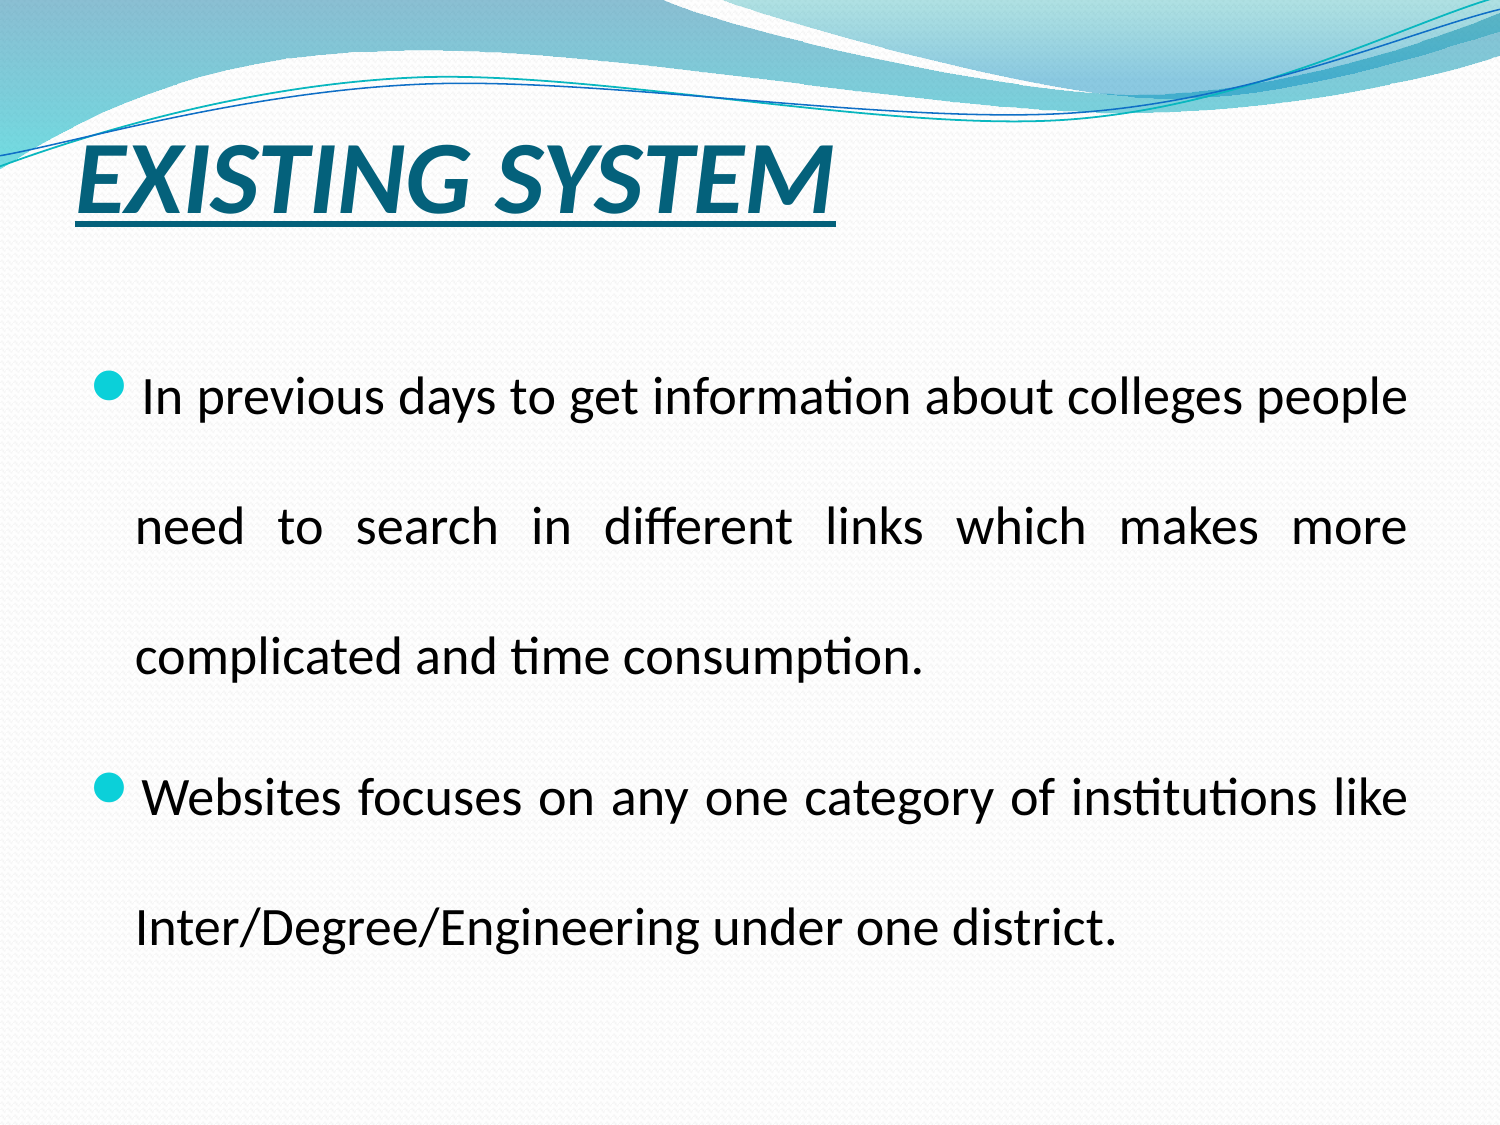

# EXISTING SYSTEM
In previous days to get information about colleges people need to search in different links which makes more complicated and time consumption.
Websites focuses on any one category of institutions like Inter/Degree/Engineering under one district.